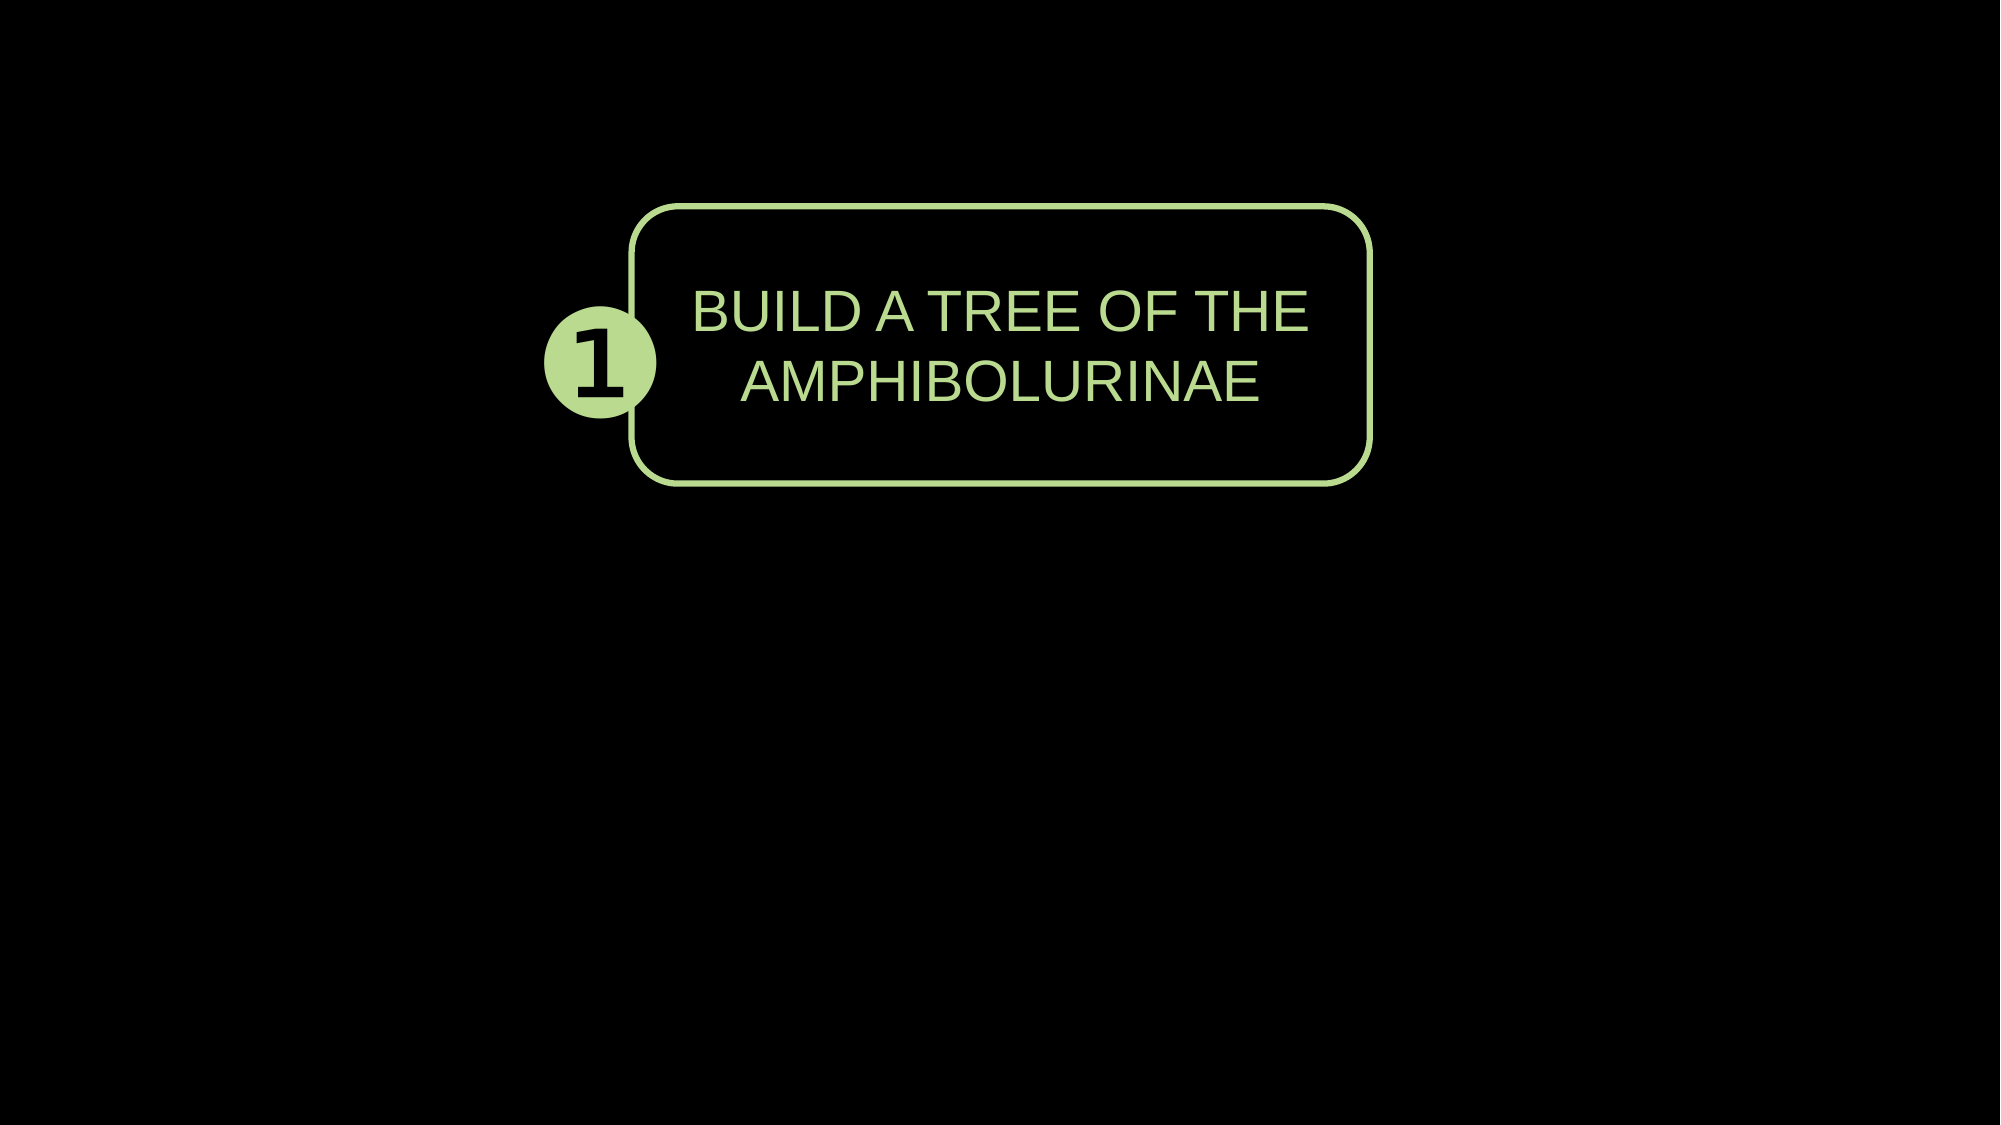

BUILD A TREE OF THE AMPHIBOLURINAE
❶